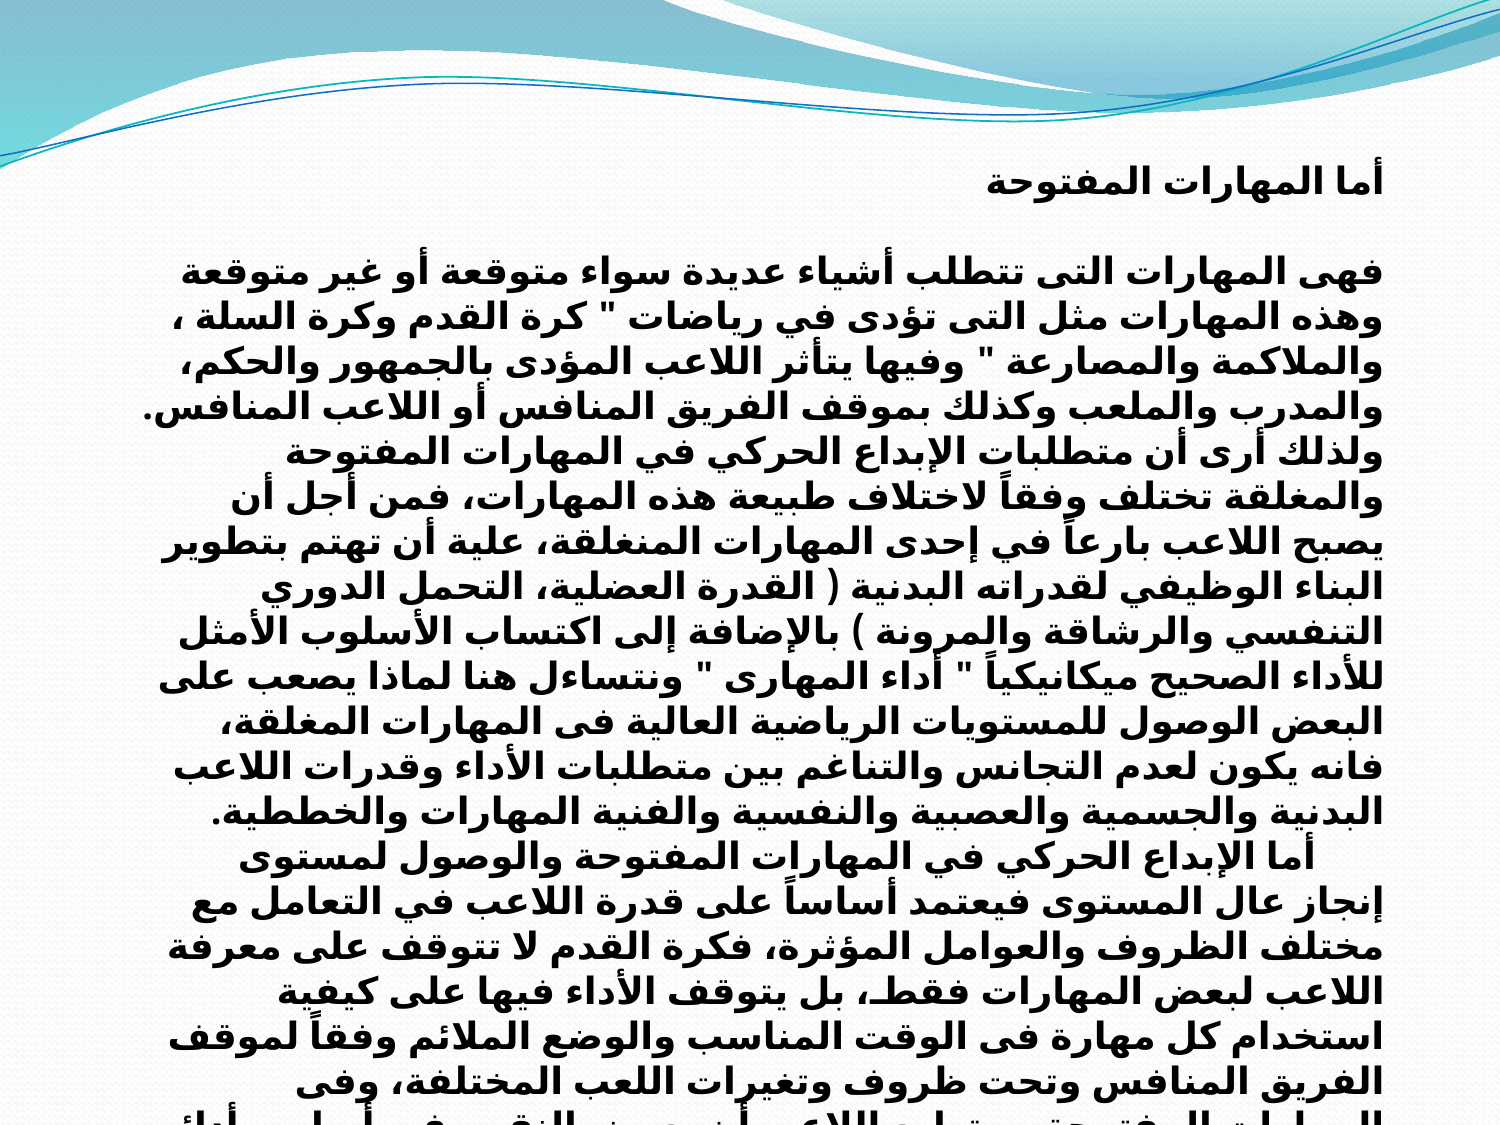

أما المهارات المفتوحة

فهى المهارات التى تتطلب أشياء عديدة سواء متوقعة أو غير متوقعة وهذه المهارات مثل التى تؤدى في رياضات " كرة القدم وكرة السلة ، والملاكمة والمصارعة " وفيها يتأثر اللاعب المؤدى بالجمهور والحكم، والمدرب والملعب وكذلك بموقف الفريق المنافس أو اللاعب المنافس. ولذلك أرى أن متطلبات الإبداع الحركي في المهارات المفتوحة والمغلقة تختلف وفقاً لاختلاف طبيعة هذه المهارات، فمن أجل أن يصبح اللاعب بارعاً في إحدى المهارات المنغلقة، علية أن تهتم بتطوير البناء الوظيفي لقدراته البدنية ( القدرة العضلية، التحمل الدوري التنفسي والرشاقة والمرونة ) بالإضافة إلى اكتساب الأسلوب الأمثل للأداء الصحيح ميكانيكياً " أداء المهارى " ونتساءل هنا لماذا يصعب على البعض الوصول للمستويات الرياضية العالية فى المهارات المغلقة، فانه يكون لعدم التجانس والتناغم بين متطلبات الأداء وقدرات اللاعب البدنية والجسمية والعصبية والنفسية والفنية المهارات والخططية.
       أما الإبداع الحركي في المهارات المفتوحة والوصول لمستوى إنجاز عال المستوى فيعتمد أساساً على قدرة اللاعب في التعامل مع مختلف الظروف والعوامل المؤثرة، فكرة القدم لا تتوقف على معرفة اللاعب لبعض المهارات فقطـ، بل يتوقف الأداء فيها على كيفية استخدام كل مهارة فى الوقت المناسب والوضع الملائم وفقاً لموقف الفريق المنافس وتحت ظروف وتغيرات اللعب المختلفة، وفى المهارات المفتوحة يستطيع اللاعب أن يعوض النقص في أسلوب أدائه في بعض الأحيان عن طريق براعته في الجوانب الإدراكية وحسن التصرف في المواقف المختلفة.